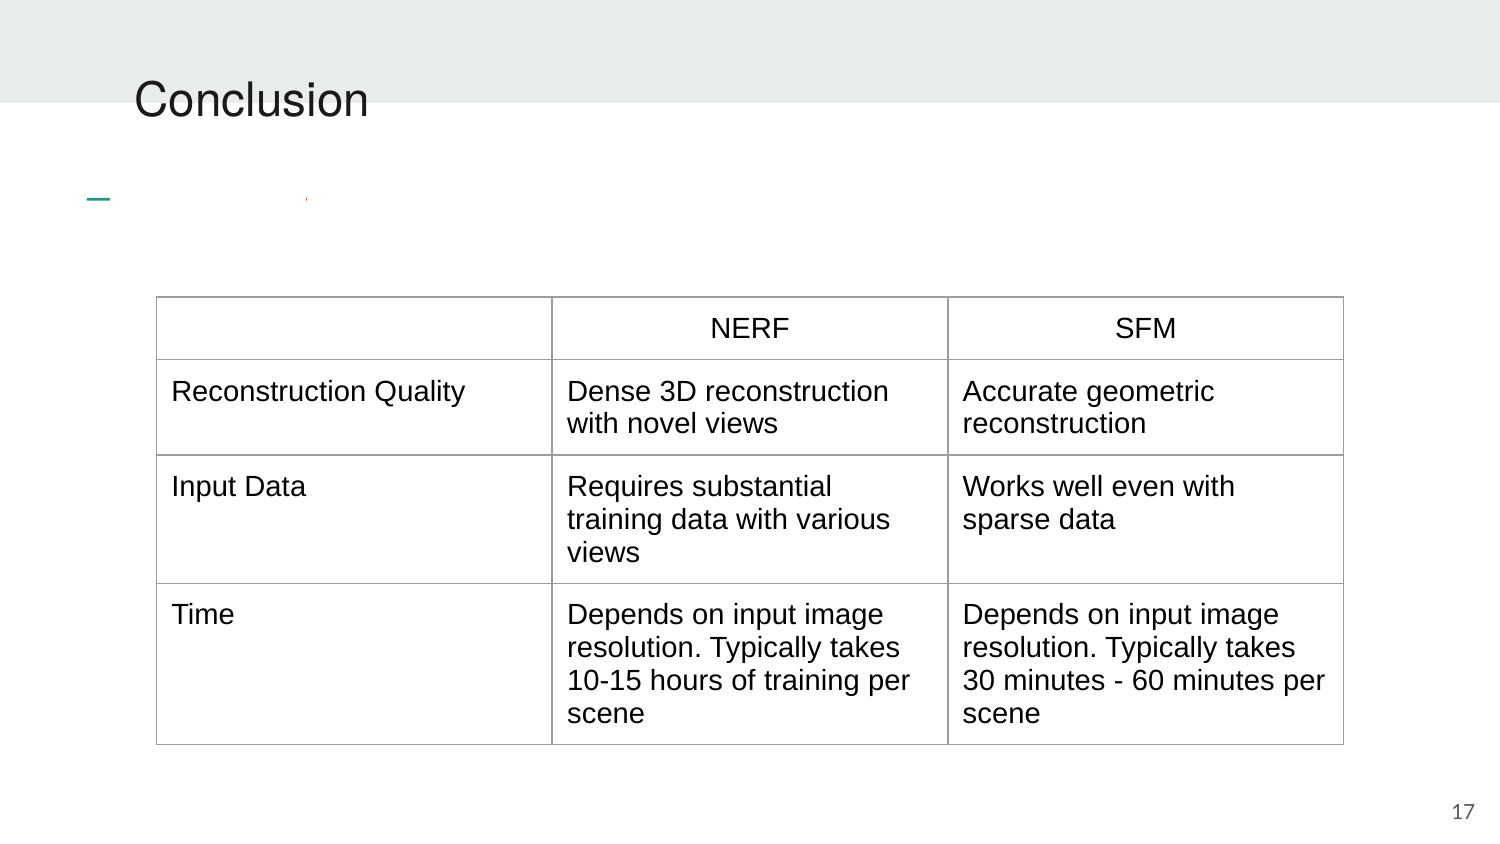

# Conclusion

|  | NERF | SFM |
| --- | --- | --- |
| Reconstruction Quality | Dense 3D reconstruction with novel views | Accurate geometric reconstruction |
| Input Data | Requires substantial training data with various views | Works well even with sparse data |
| Time | Depends on input image resolution. Typically takes 10-15 hours of training per scene | Depends on input image resolution. Typically takes 30 minutes - 60 minutes per scene |
17